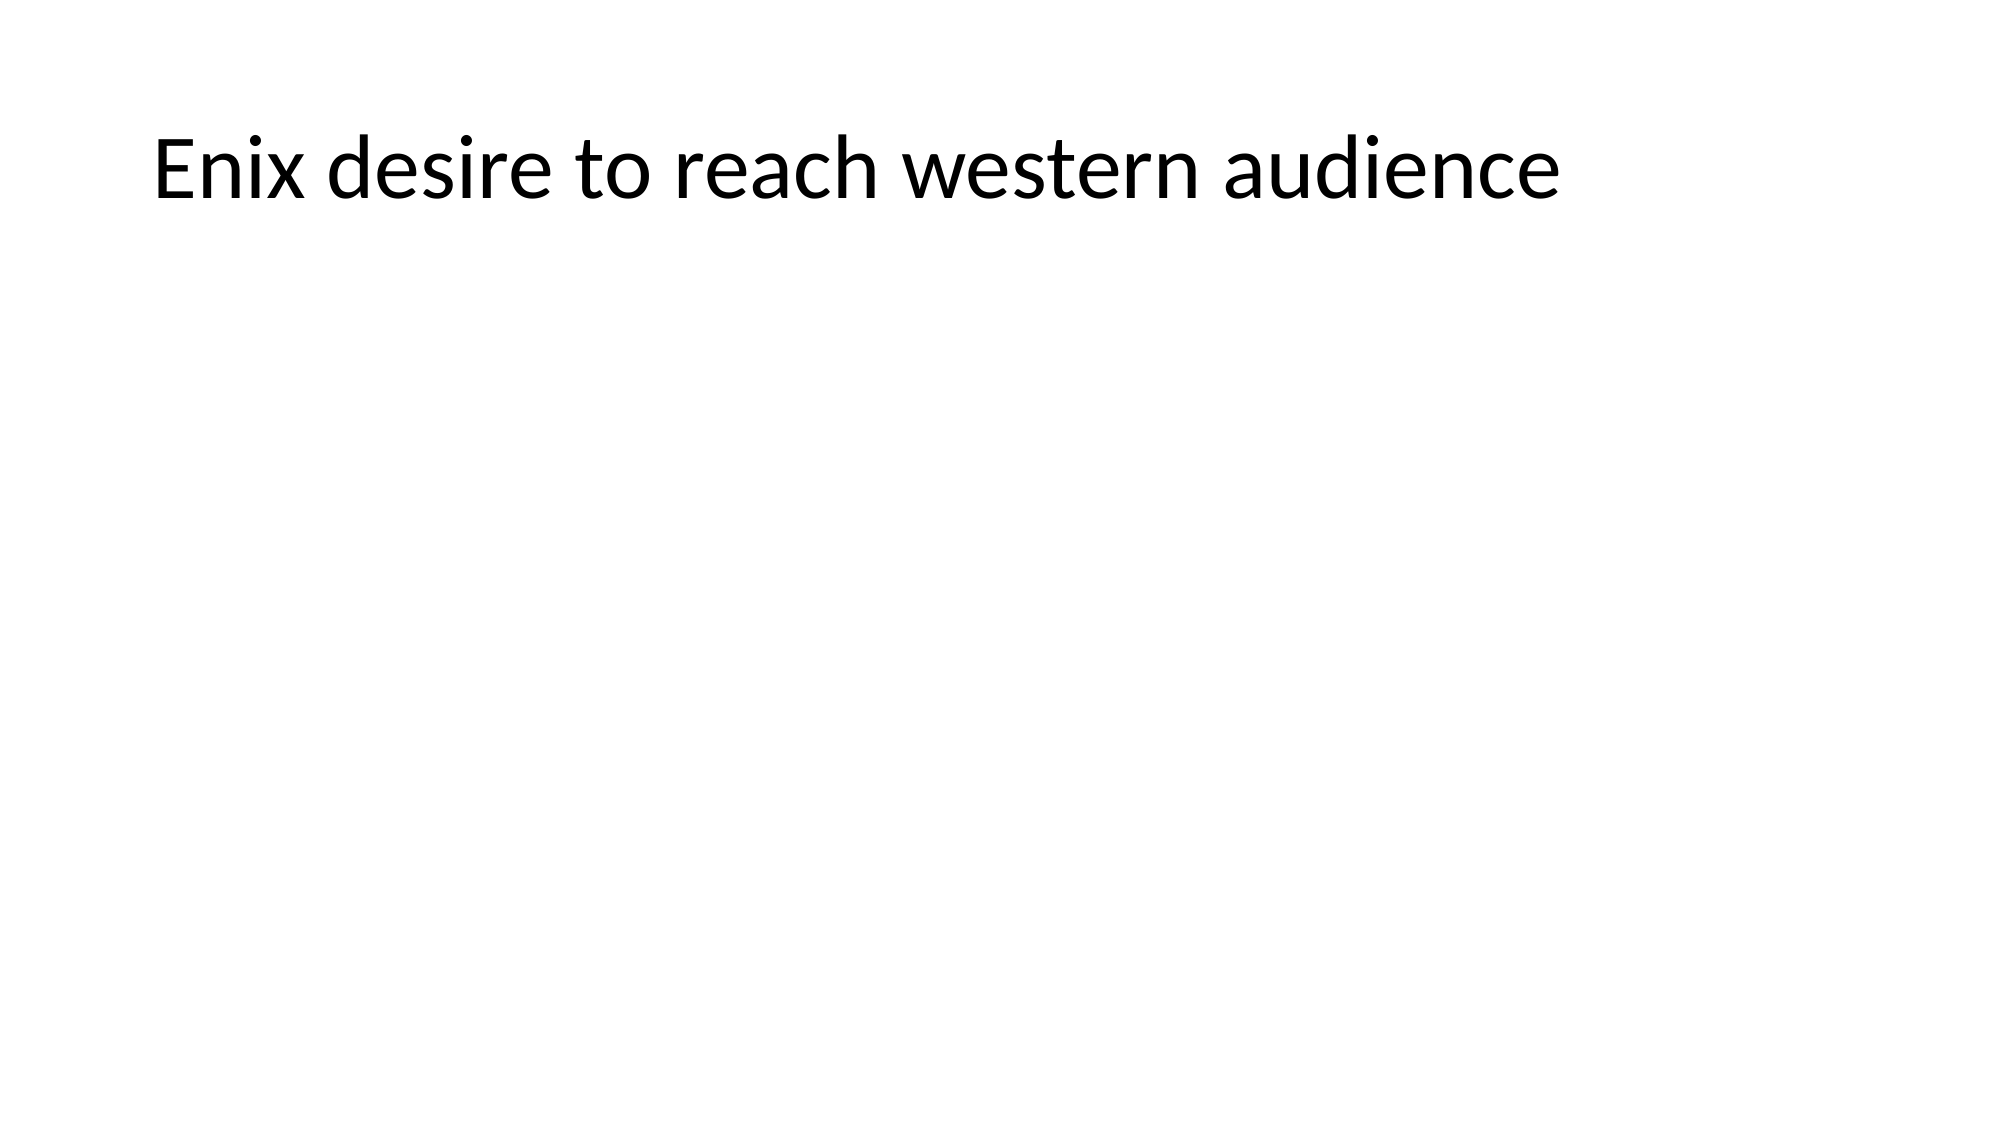

# Enix desire to reach western audience